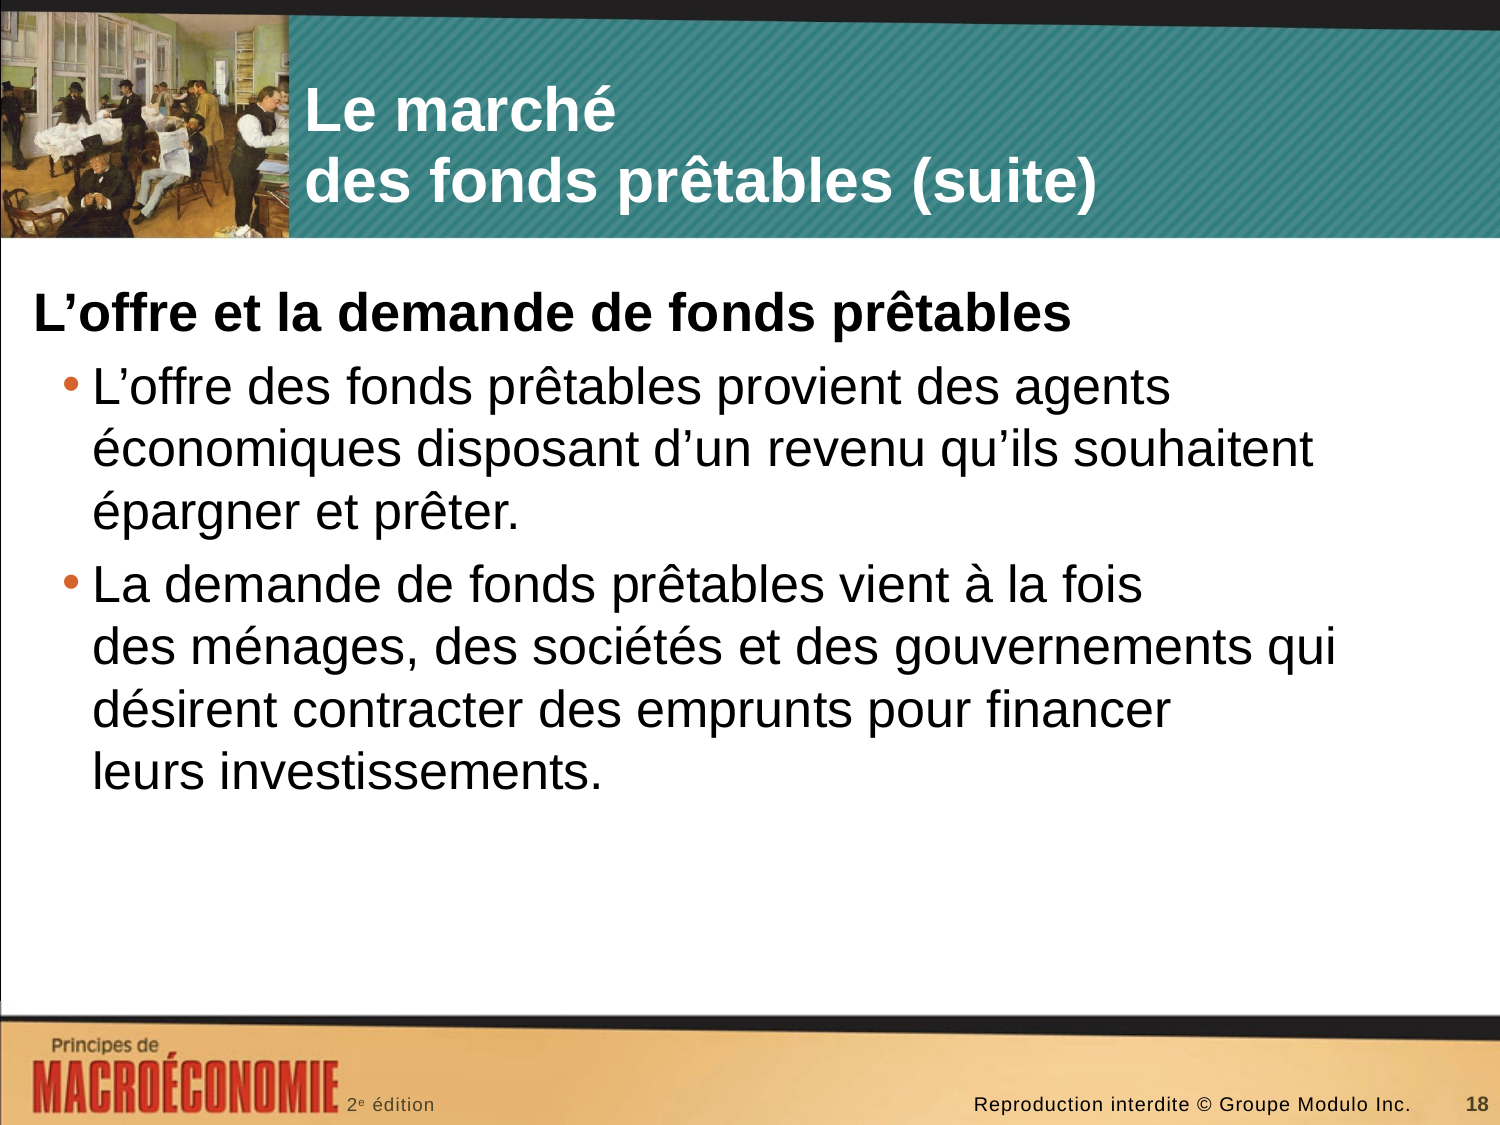

# Le marché des fonds prêtables (suite)
L’offre et la demande de fonds prêtables
L’offre des fonds prêtables provient des agents économiques disposant d’un revenu qu’ils souhaitent épargner et prêter.
La demande de fonds prêtables vient à la fois              des ménages, des sociétés et des gouvernements qui désirent contracter des emprunts pour financer          leurs investissements.
18